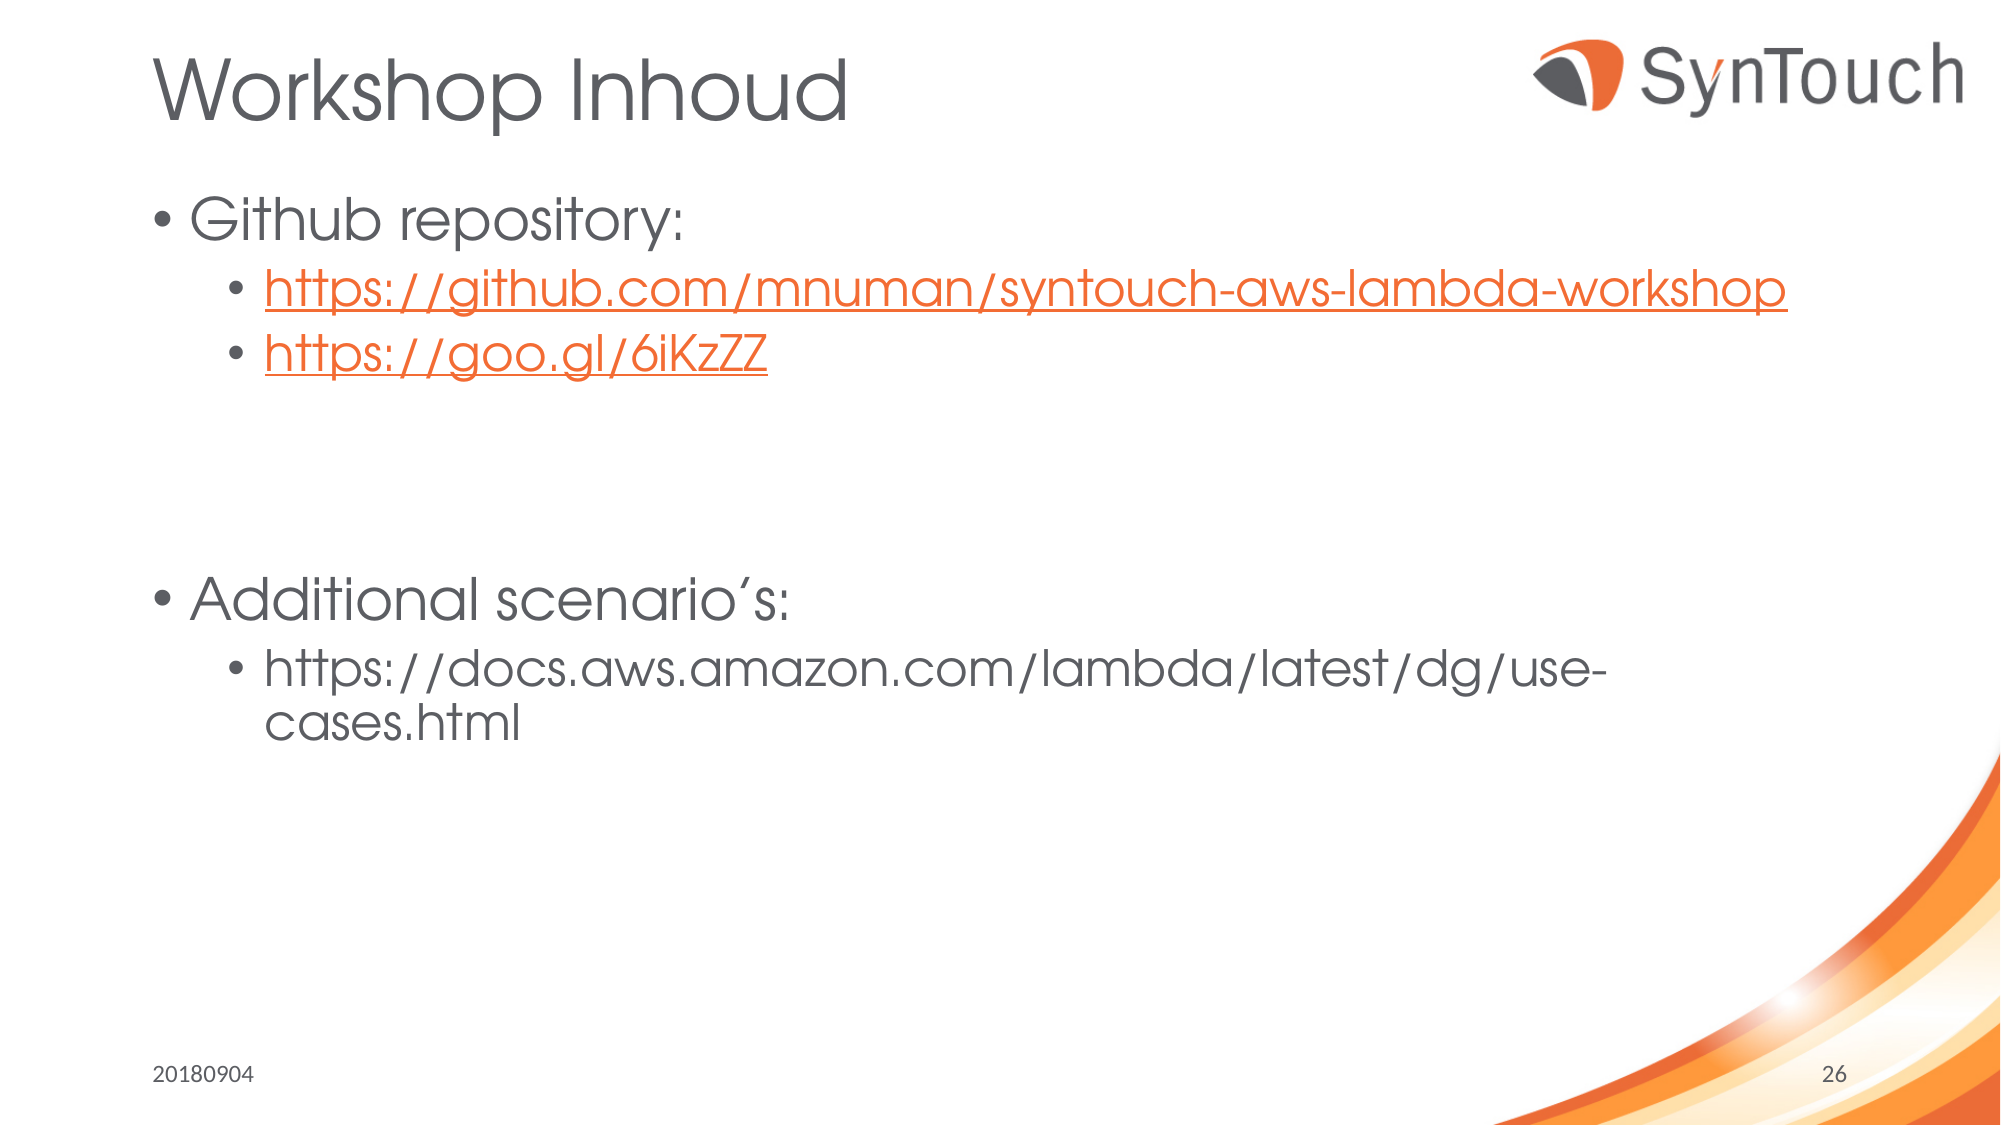

# Workshop Inhoud
Github repository:
https://github.com/mnuman/syntouch-aws-lambda-workshop
https://goo.gl/6iKzZZ

Additional scenario’s:
https://docs.aws.amazon.com/lambda/latest/dg/use-cases.html

20180904
26